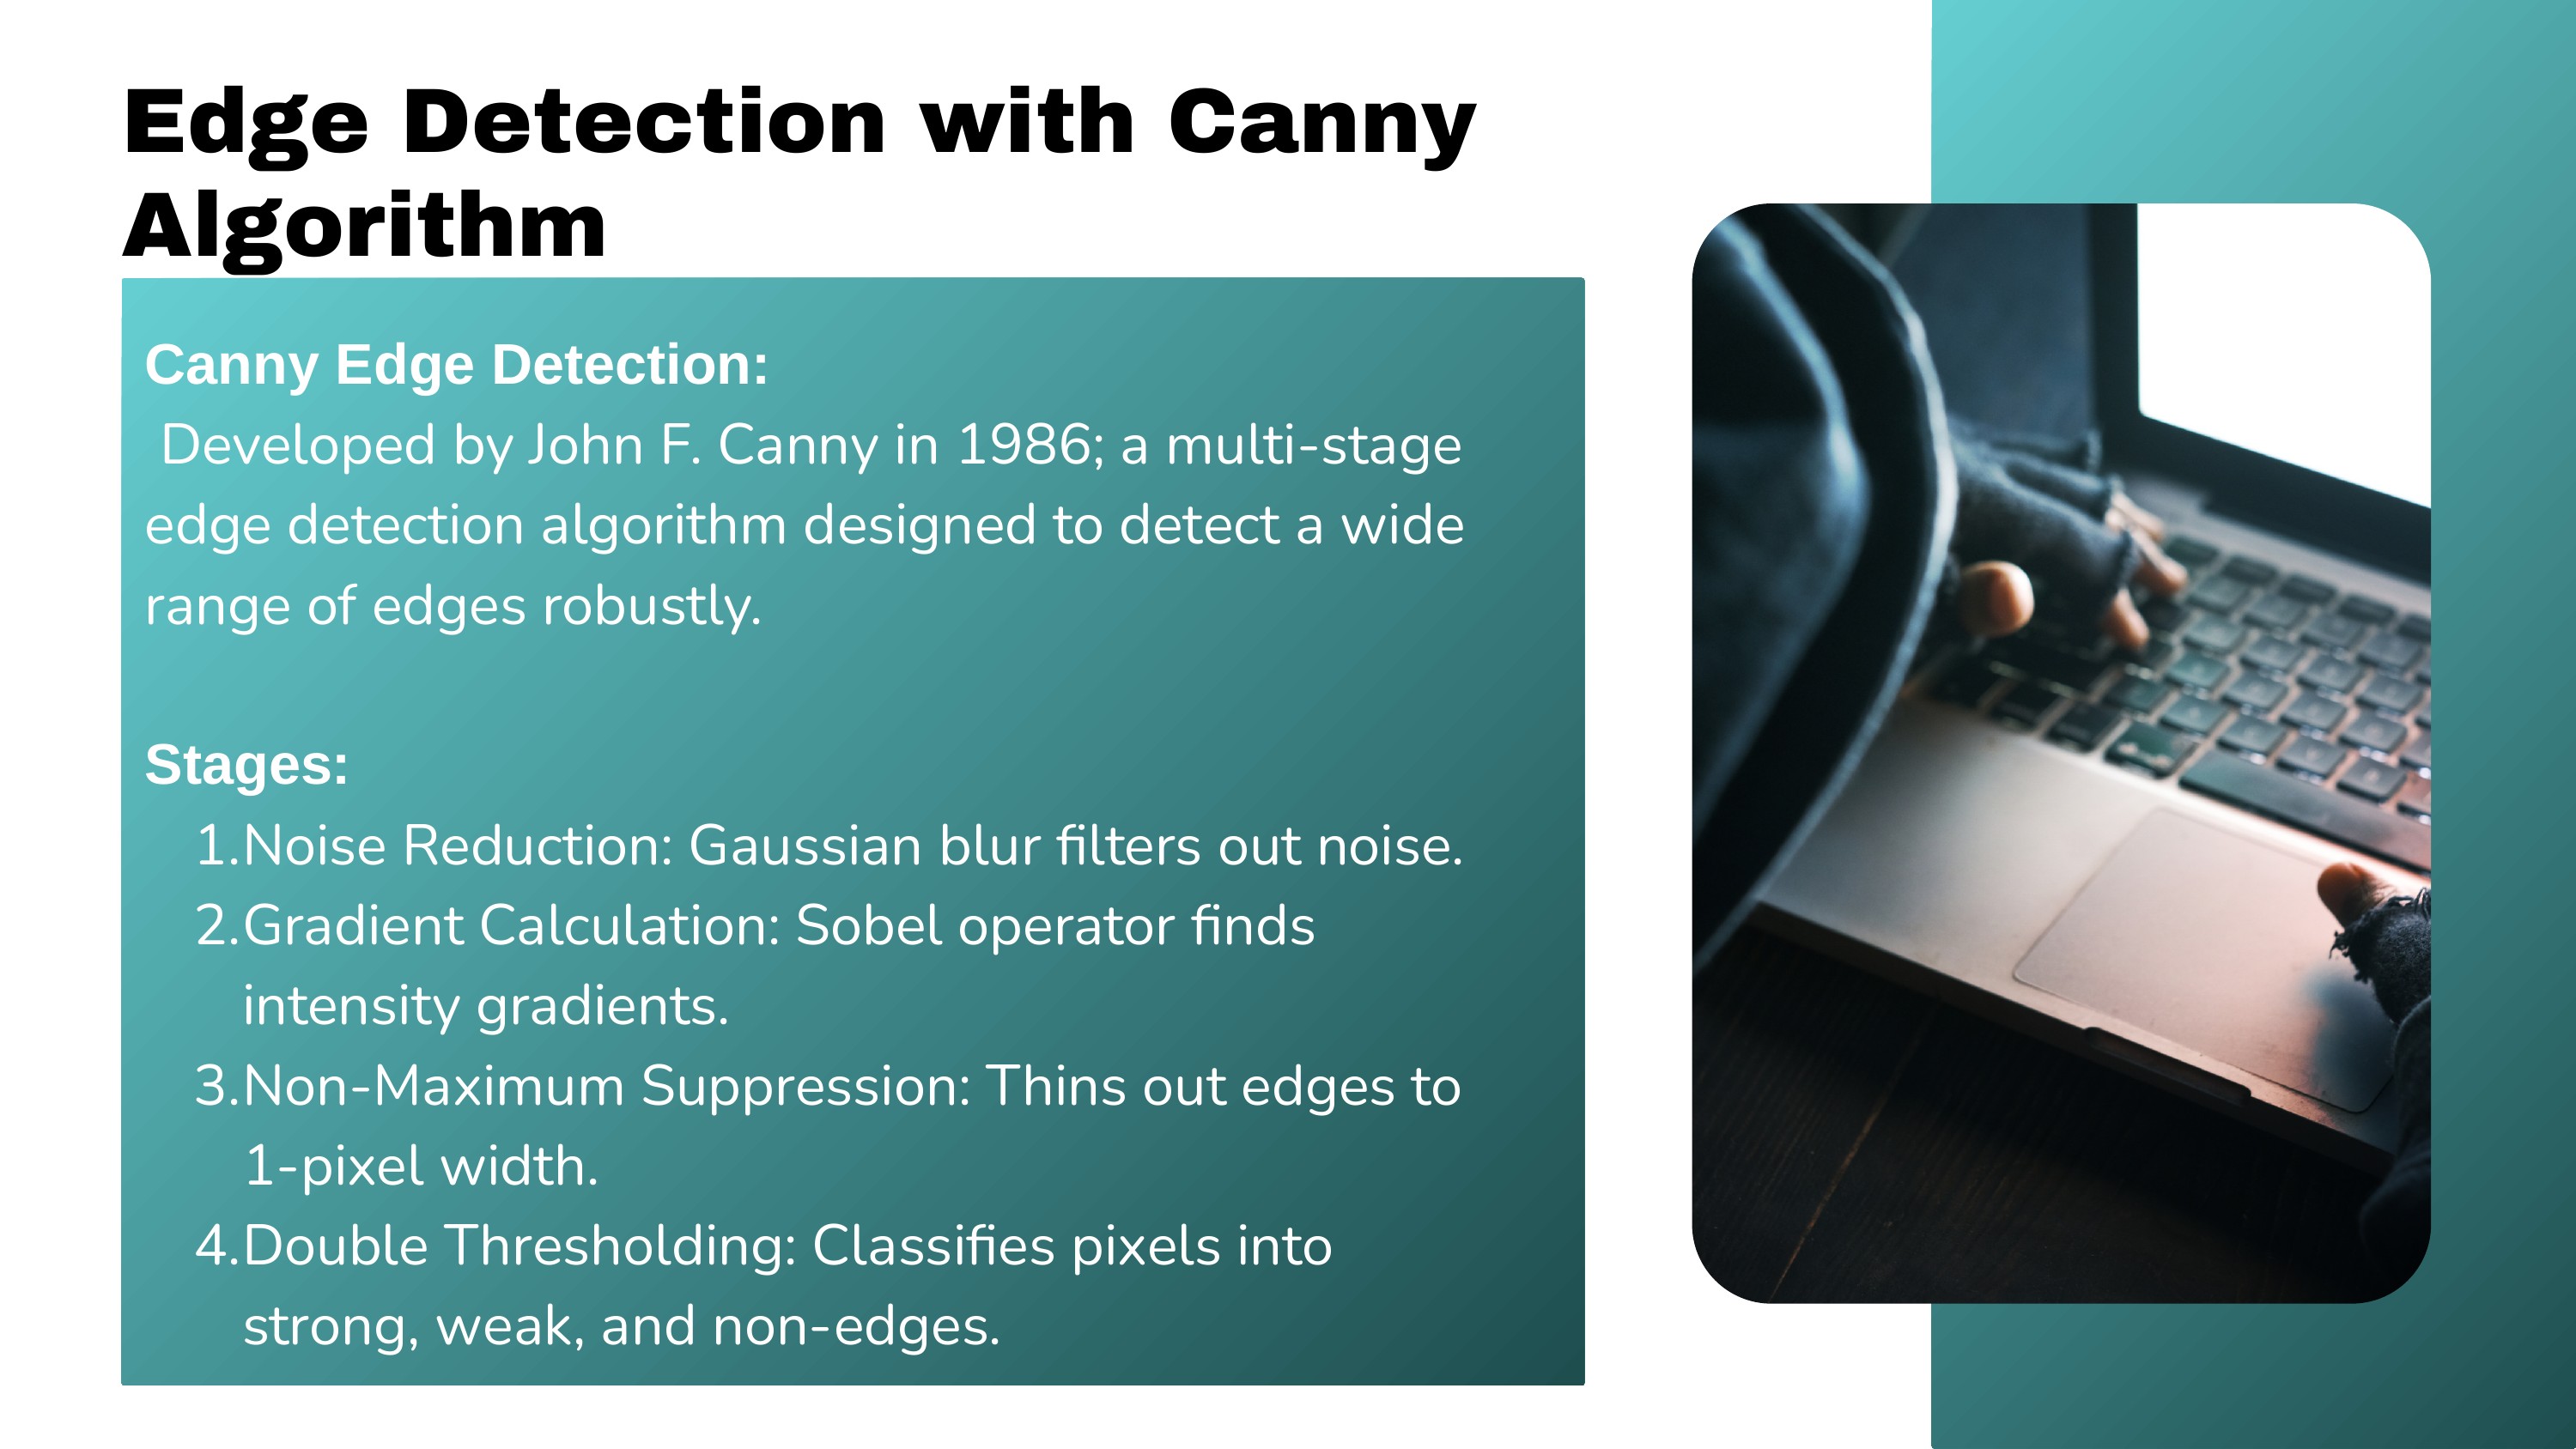

Edge Detection with Canny Algorithm

Canny Edge Detection:
 Developed by John F. Canny in 1986; a multi-stage edge detection algorithm designed to detect a wide range of edges robustly.

Stages:
Noise Reduction: Gaussian blur filters out noise.
Gradient Calculation: Sobel operator finds intensity gradients.
Non-Maximum Suppression: Thins out edges to 1-pixel width.
Double Thresholding: Classifies pixels into strong, weak, and non-edges.